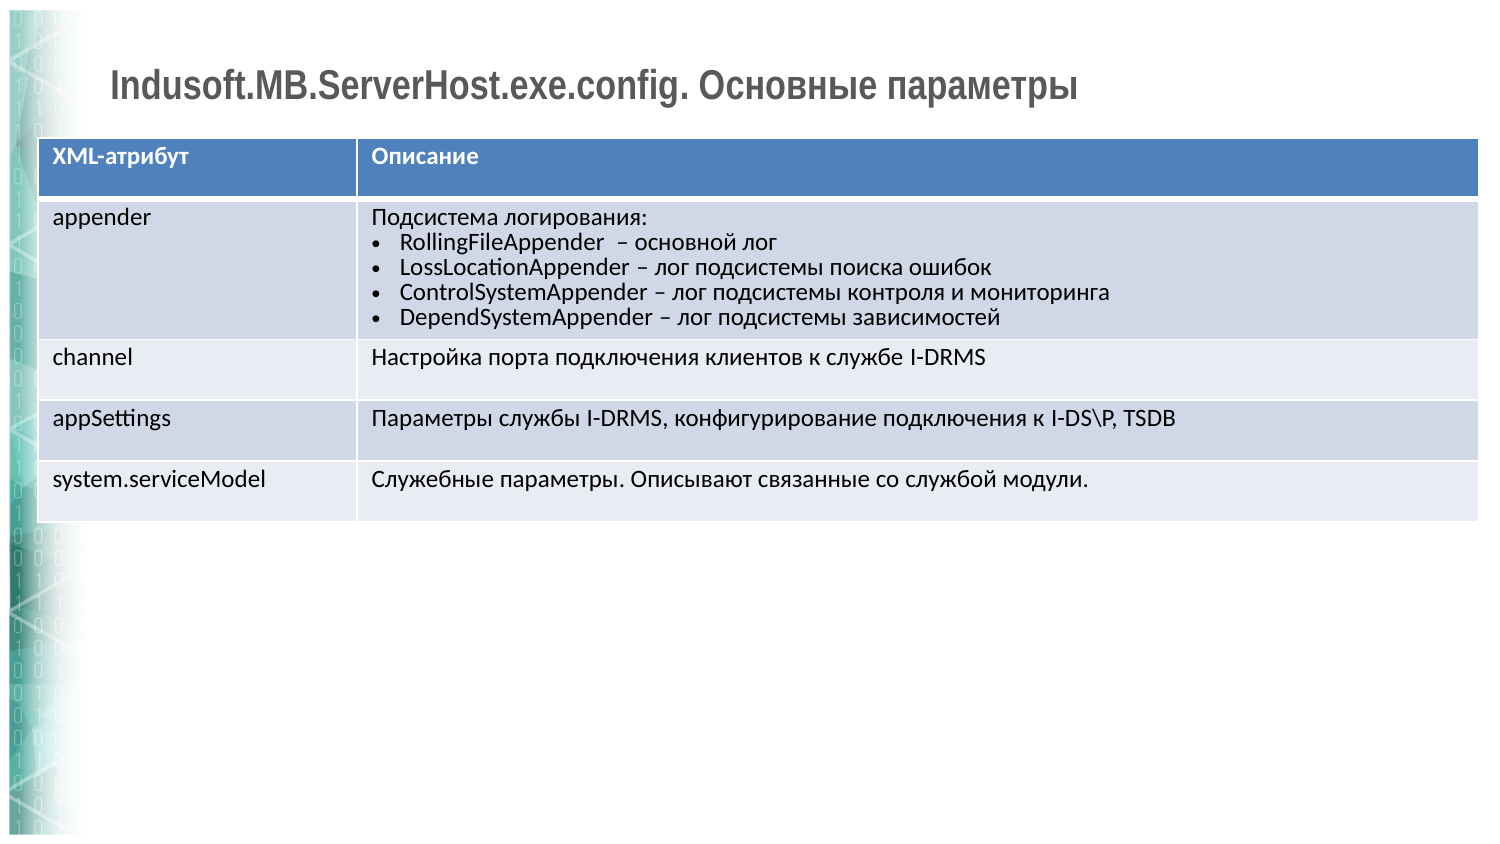

# Indusoft.MB.ServerHost.exe.config. Основные параметры
| XML-атрибут | Описание |
| --- | --- |
| appender | Подсистема логирования: RollingFileAppender – основной лог LossLocationAppender – лог подсистемы поиска ошибок ControlSystemAppender – лог подсистемы контроля и мониторинга DependSystemAppender – лог подсистемы зависимостей |
| channel | Настройка порта подключения клиентов к службе I-DRMS |
| appSettings | Параметры службы I-DRMS, конфигурирование подключения к I-DS\P, TSDB |
| system.serviceModel | Служебные параметры. Описывают связанные со службой модули. |